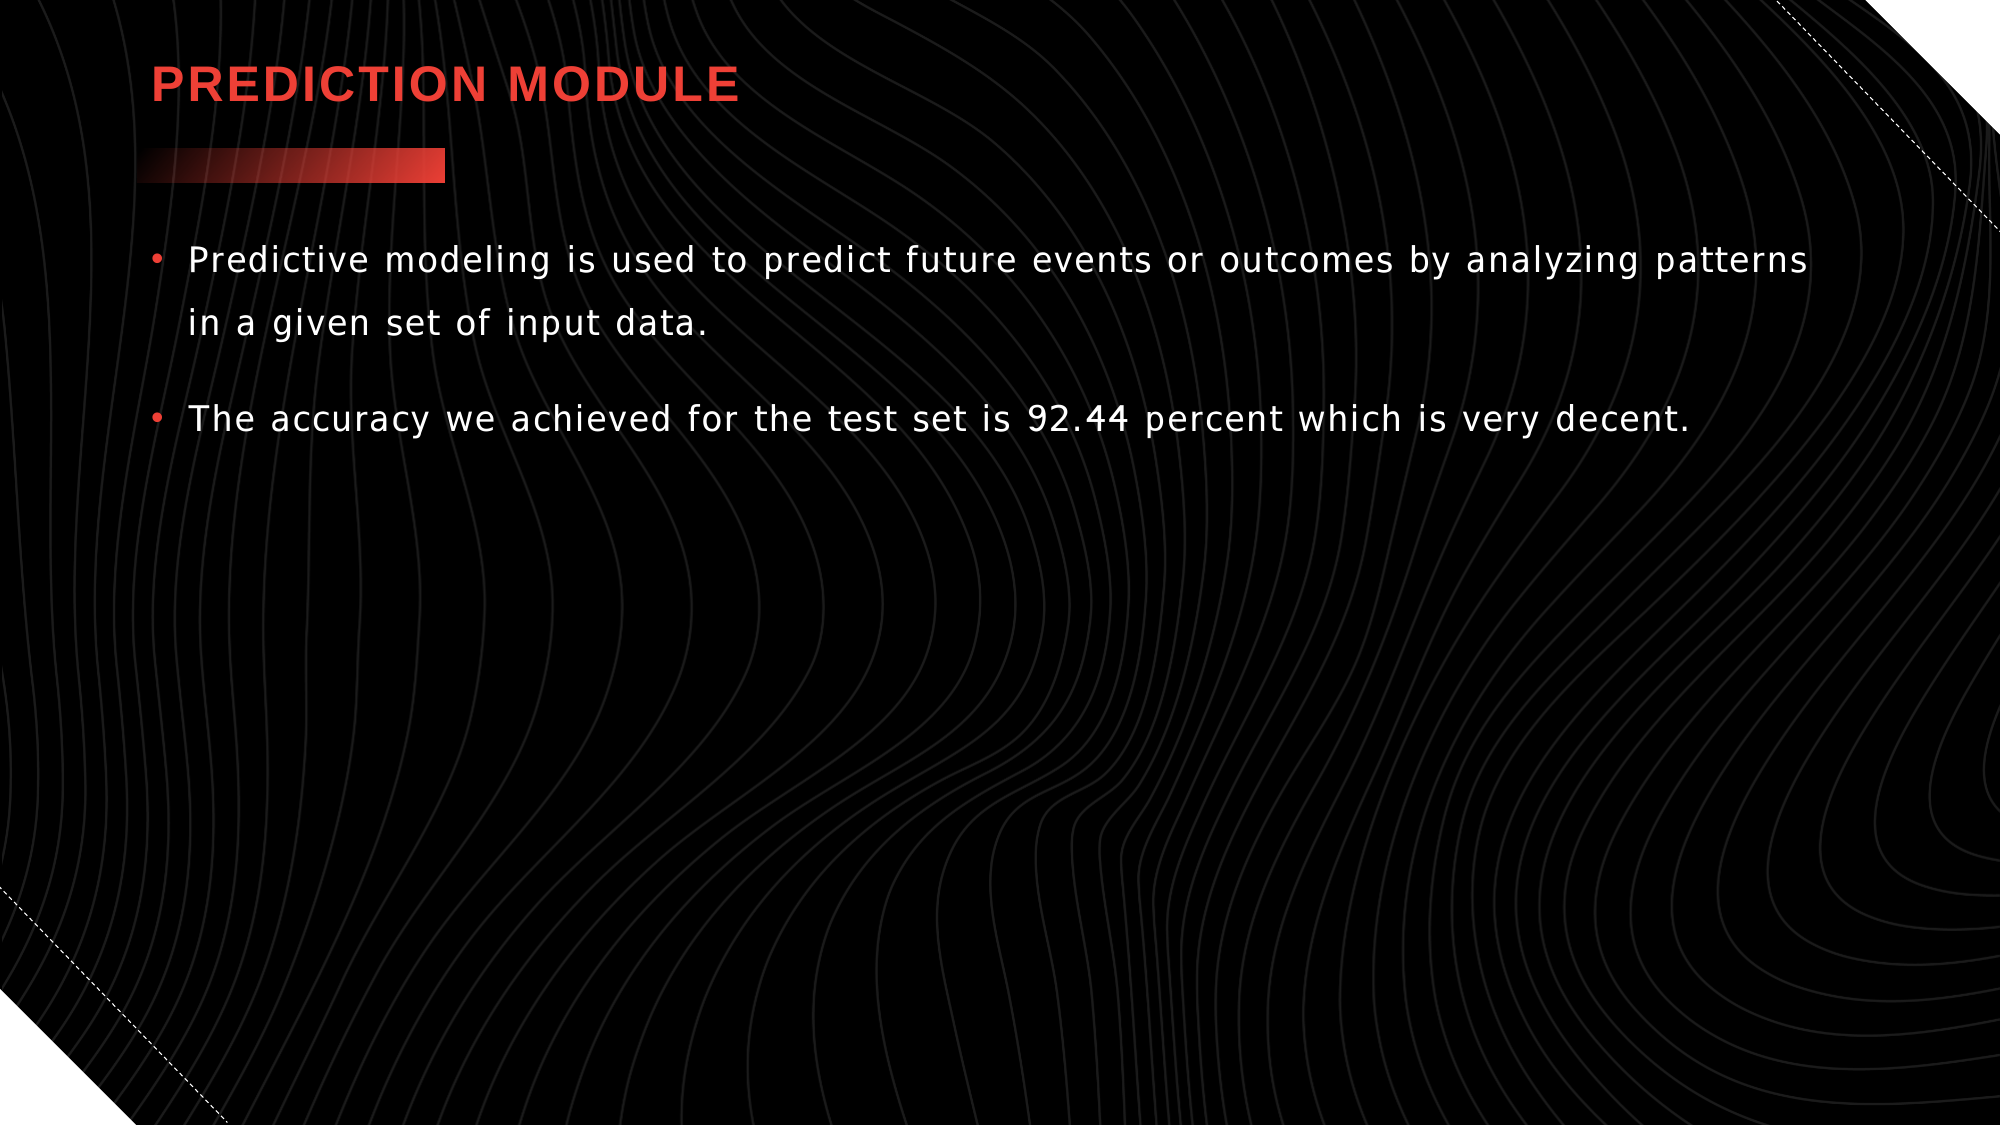

# PREDICTION MODULE
Predictive modeling is used to predict future events or outcomes by analyzing patterns in a given set of input data.
The accuracy we achieved for the test set is 92.44 percent which is very decent.